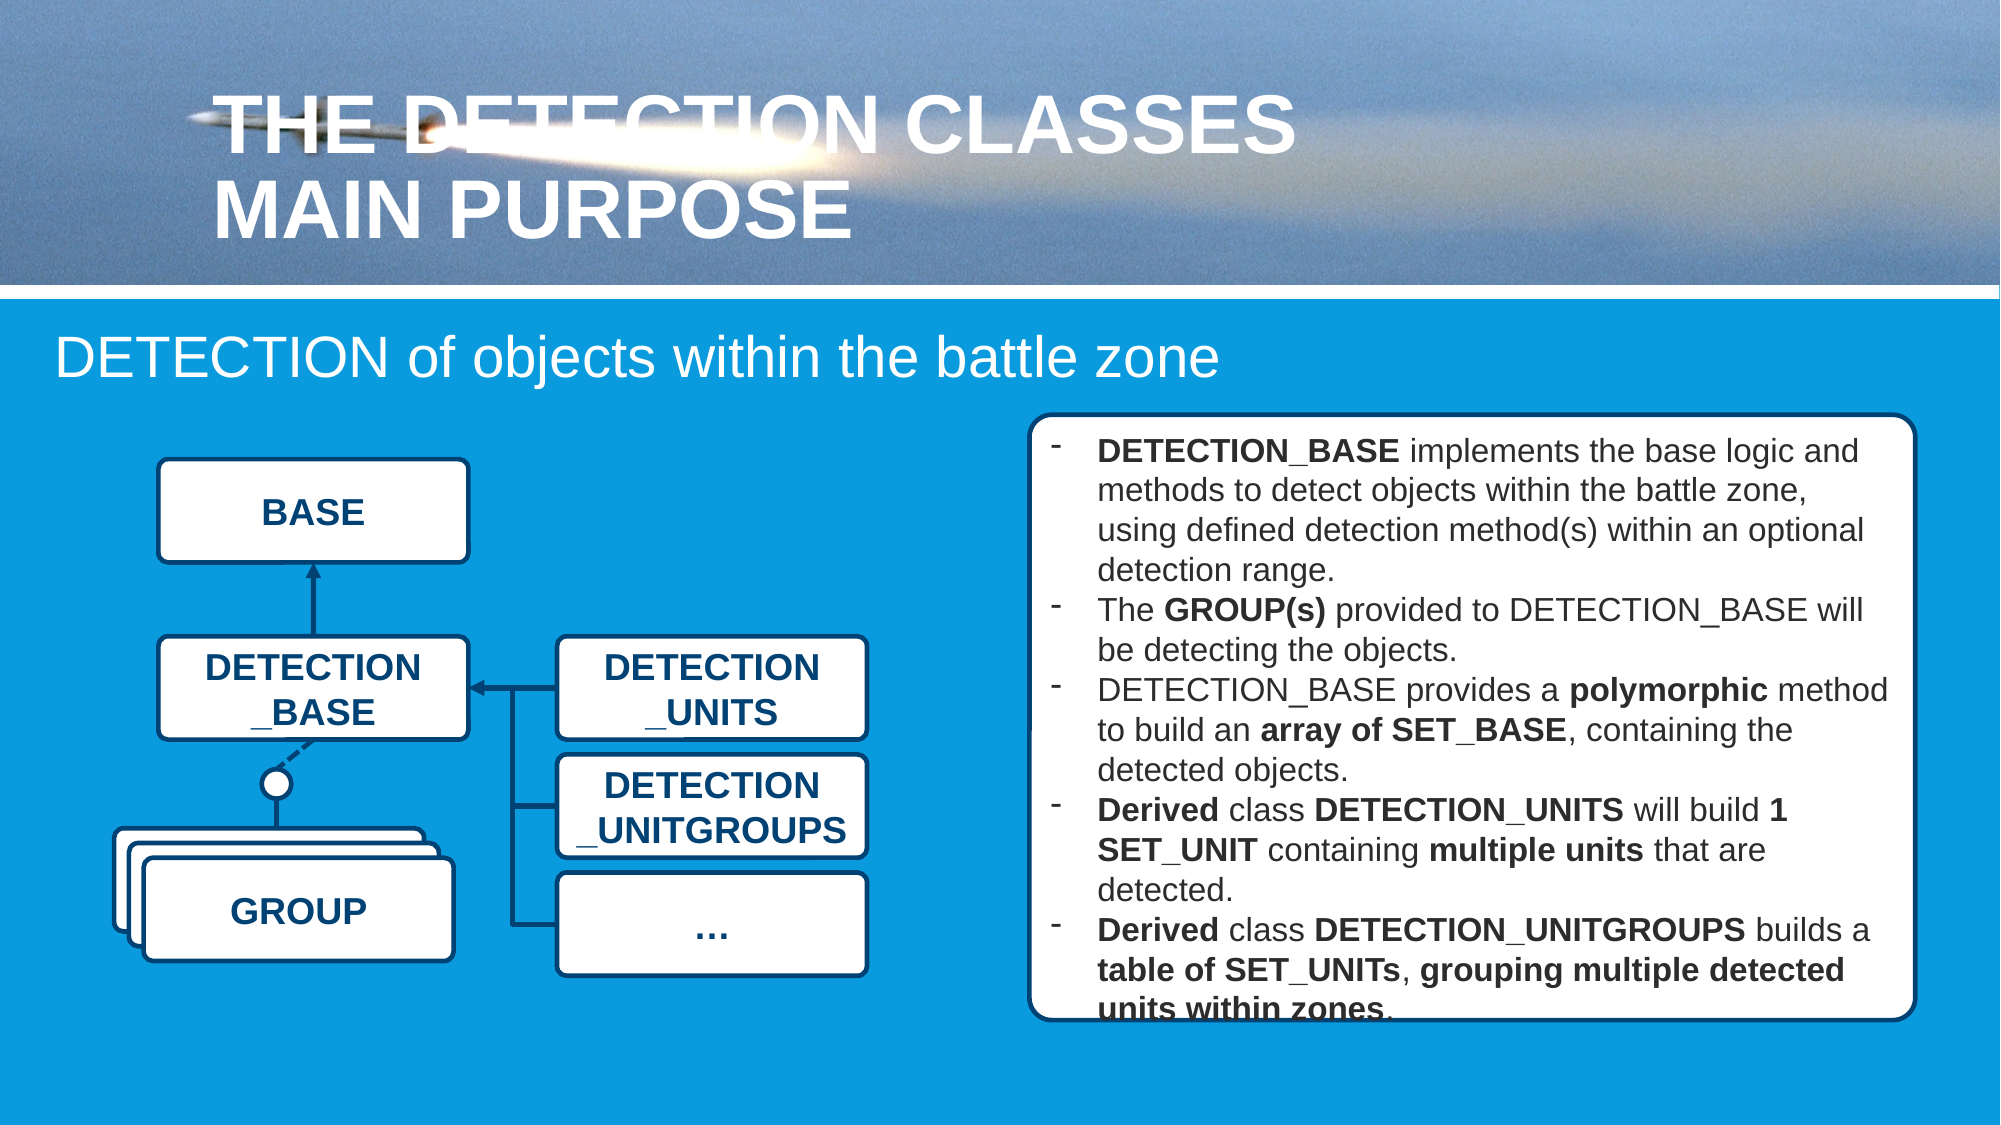

# the DETECTION classES main purpose
DETECTION of objects within the battle zone
DETECTION_BASE implements the base logic and methods to detect objects within the battle zone, using defined detection method(s) within an optional detection range.
The GROUP(s) provided to DETECTION_BASE will be detecting the objects.
DETECTION_BASE provides a polymorphic method to build an array of SET_BASE, containing the detected objects.
Derived class DETECTION_UNITS will build 1 SET_UNIT containing multiple units that are detected.
Derived class DETECTION_UNITGROUPS builds a table of SET_UNITs, grouping multiple detected units within zones.
BASE
DETECTION
_BASE
DETECTION
_UNITS
DETECTION
_UNITGROUPS

SPAWN
SPAWN
GROUP
…